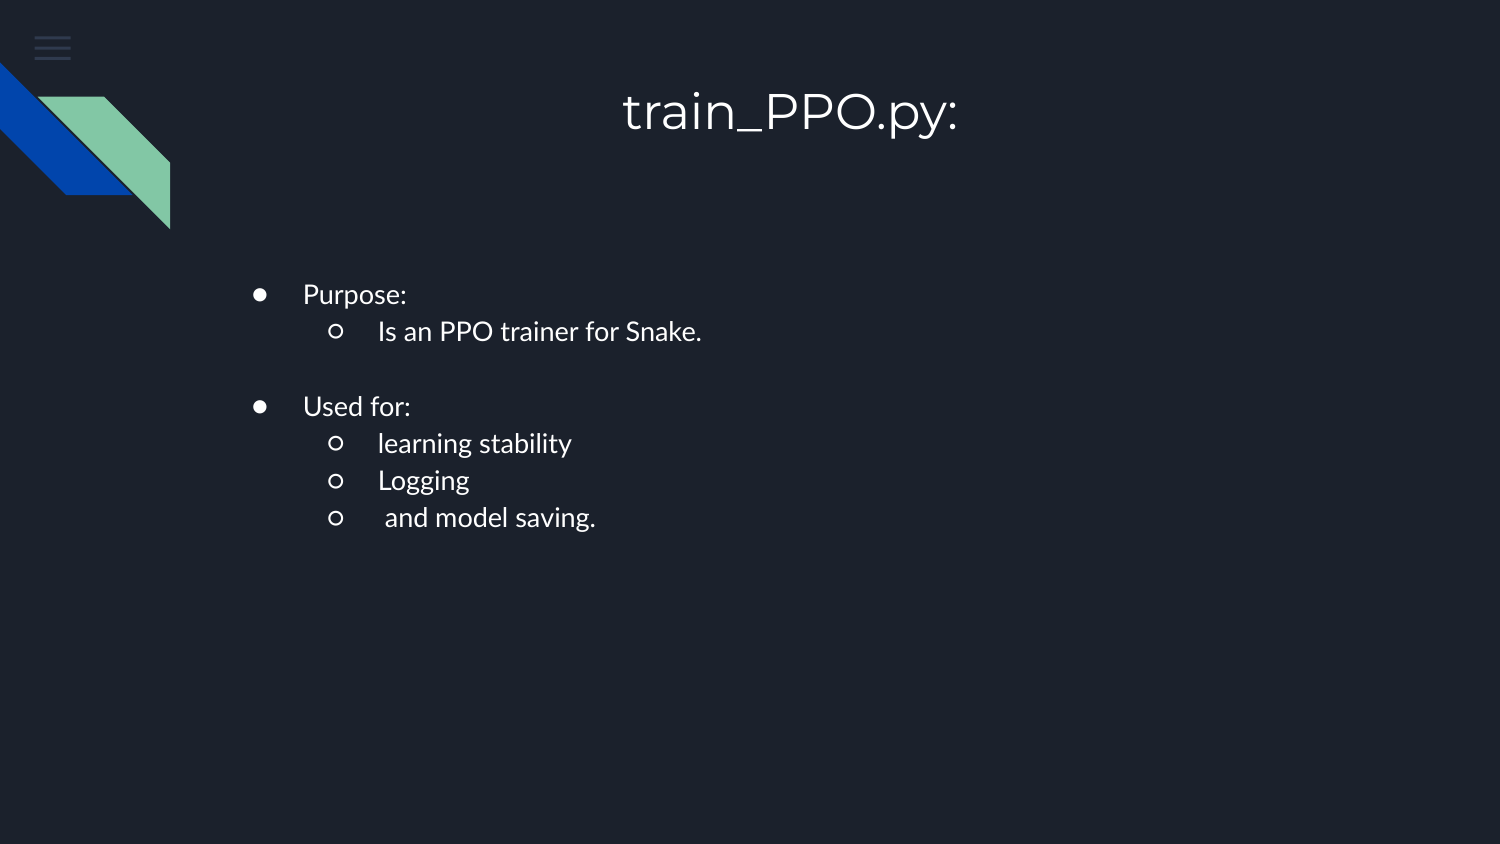

# train_PPO.py:
Purpose:
Is an PPO trainer for Snake.
Used for:
learning stability
Logging
 and model saving.